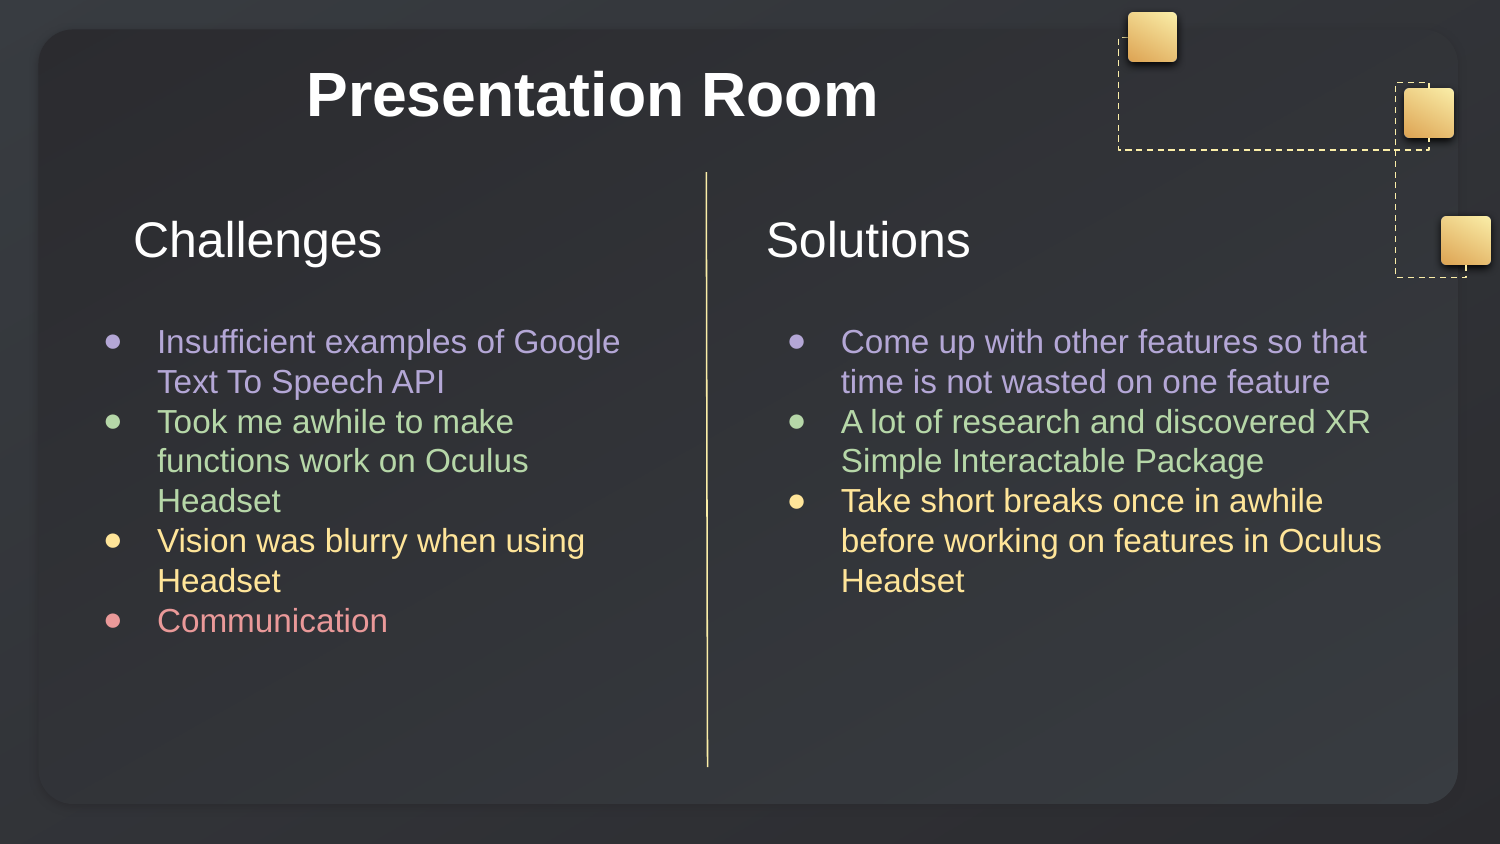

Presentation Room
# Challenges

Solutions

Insufficient examples of Google Text To Speech API
Took me awhile to make functions work on Oculus Headset
Vision was blurry when using Headset
Communication

Come up with other features so that time is not wasted on one feature
A lot of research and discovered XR Simple Interactable Package
Take short breaks once in awhile before working on features in Oculus Headset